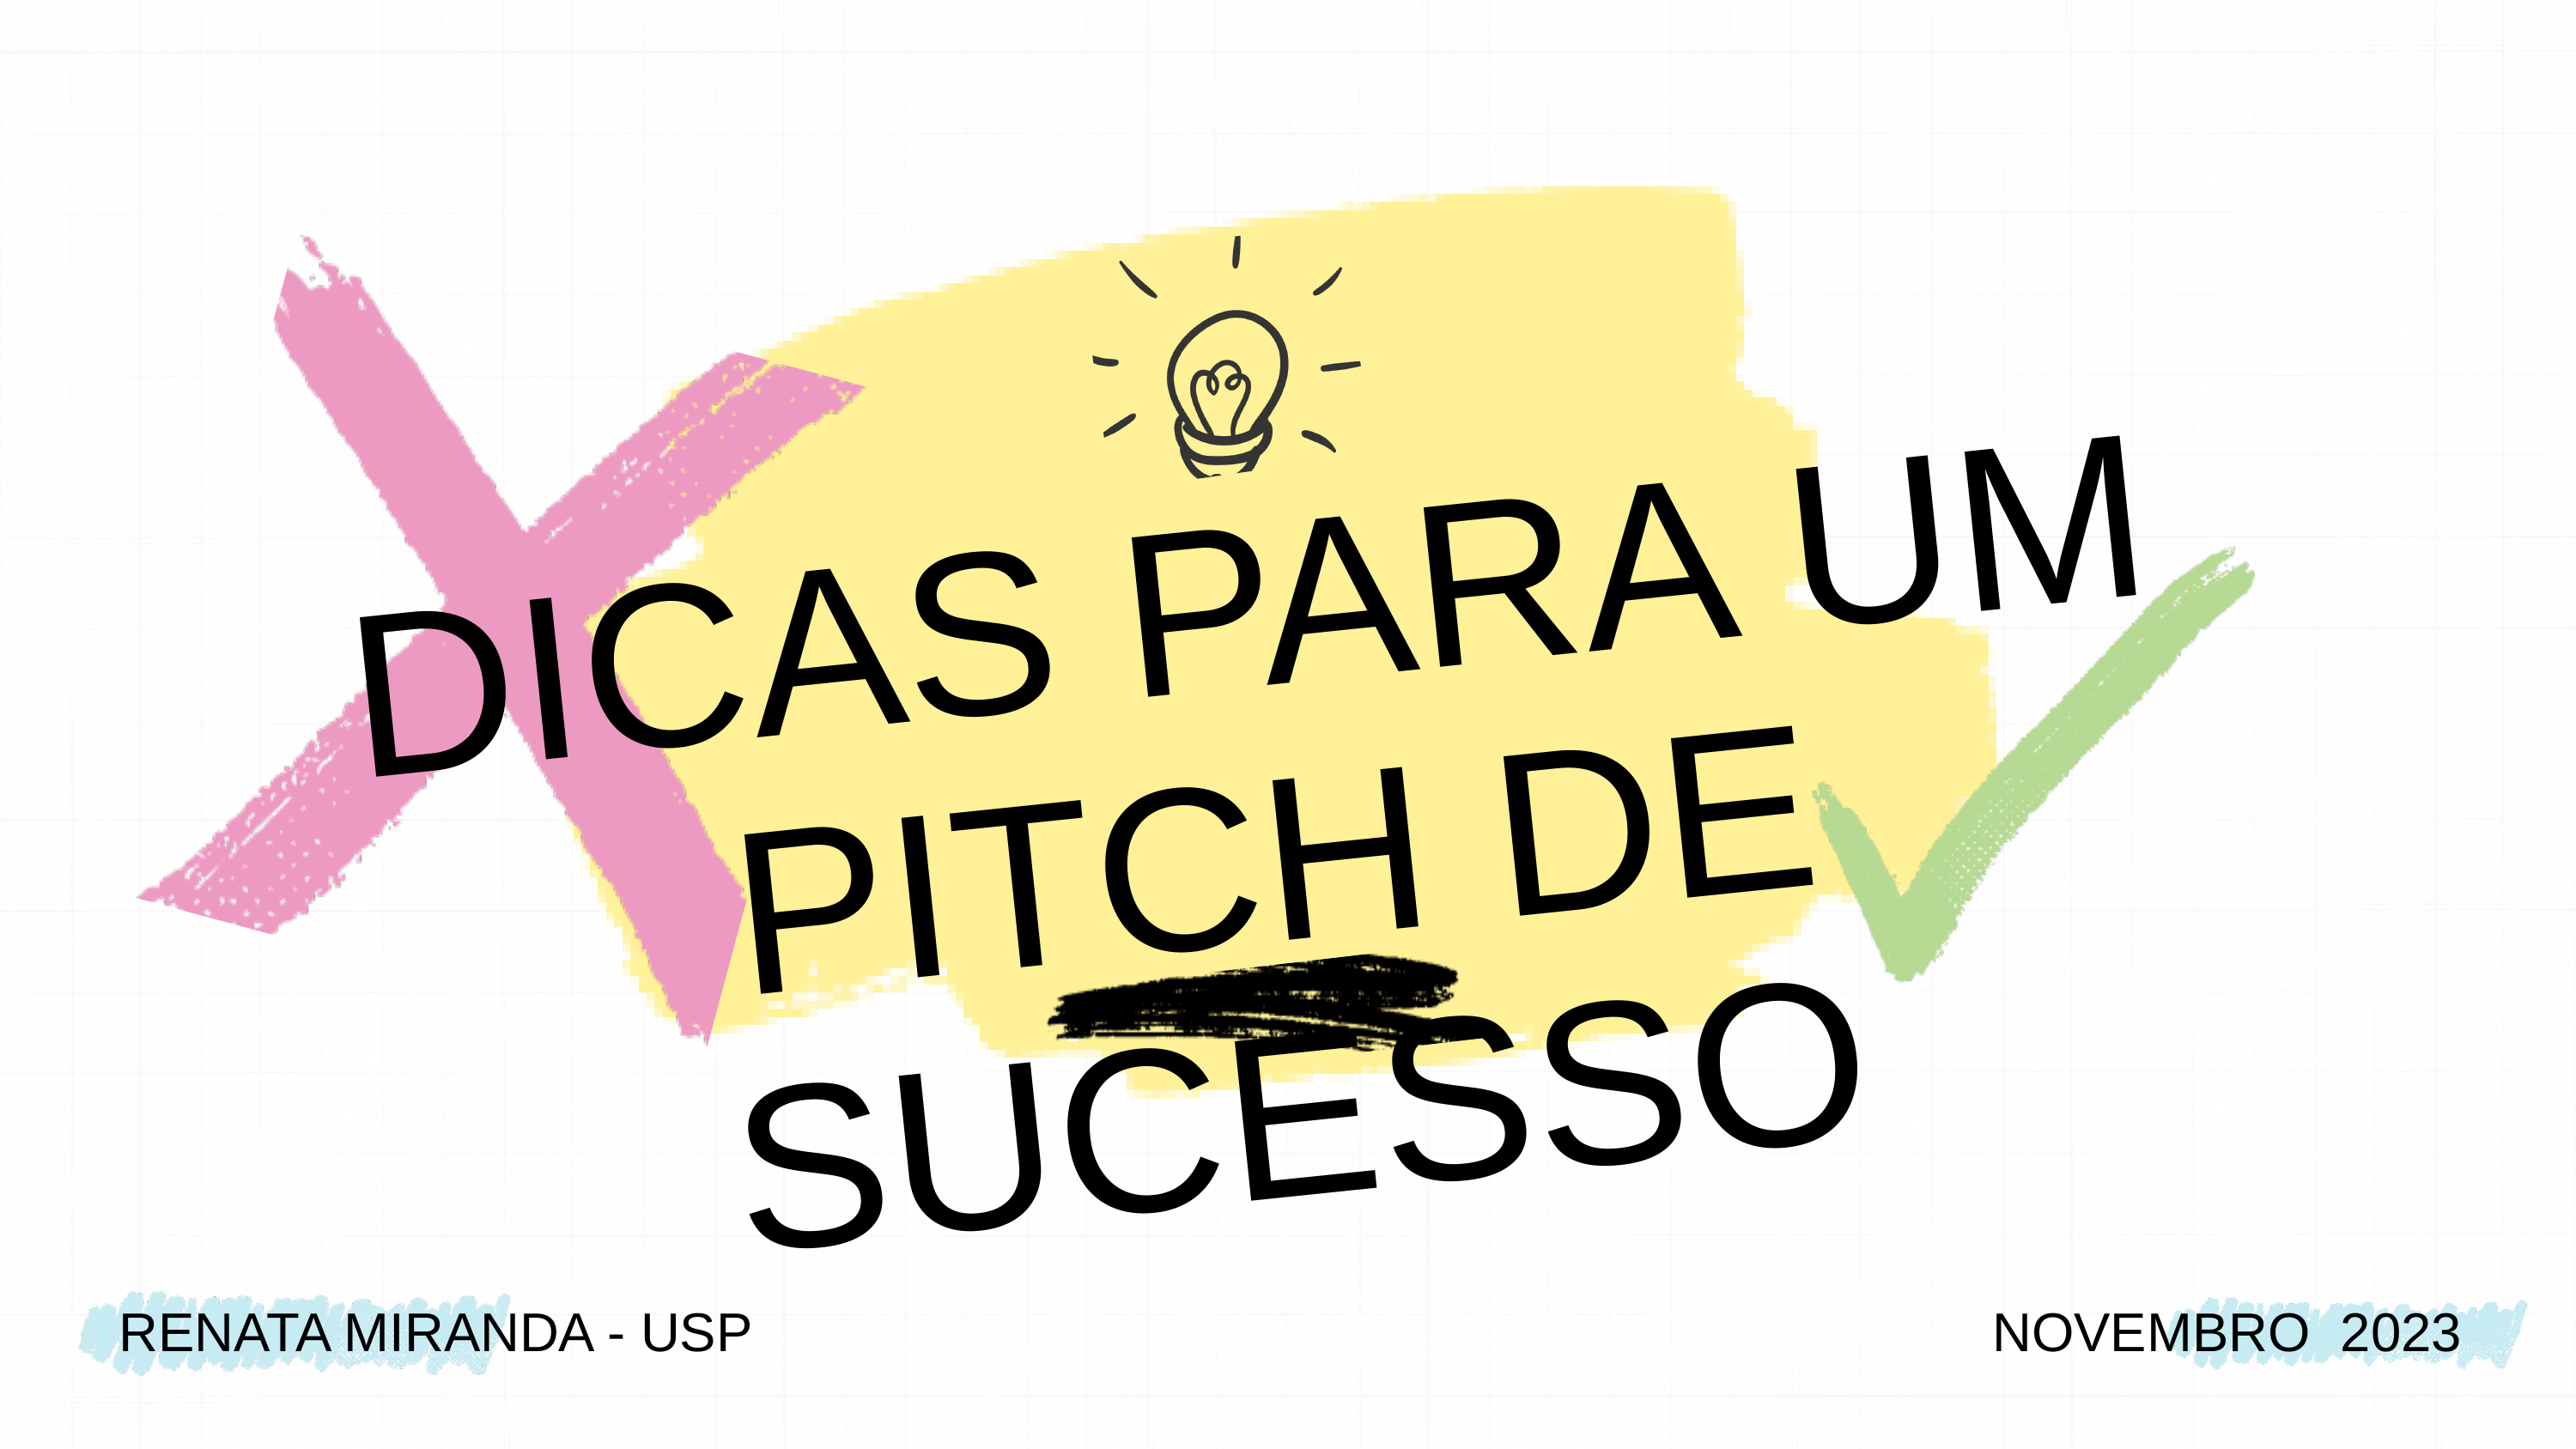

DICAS PARA UM PITCH DE SUCESSO

RENATA MIRANDA - USP
NOVEMBRO  2023